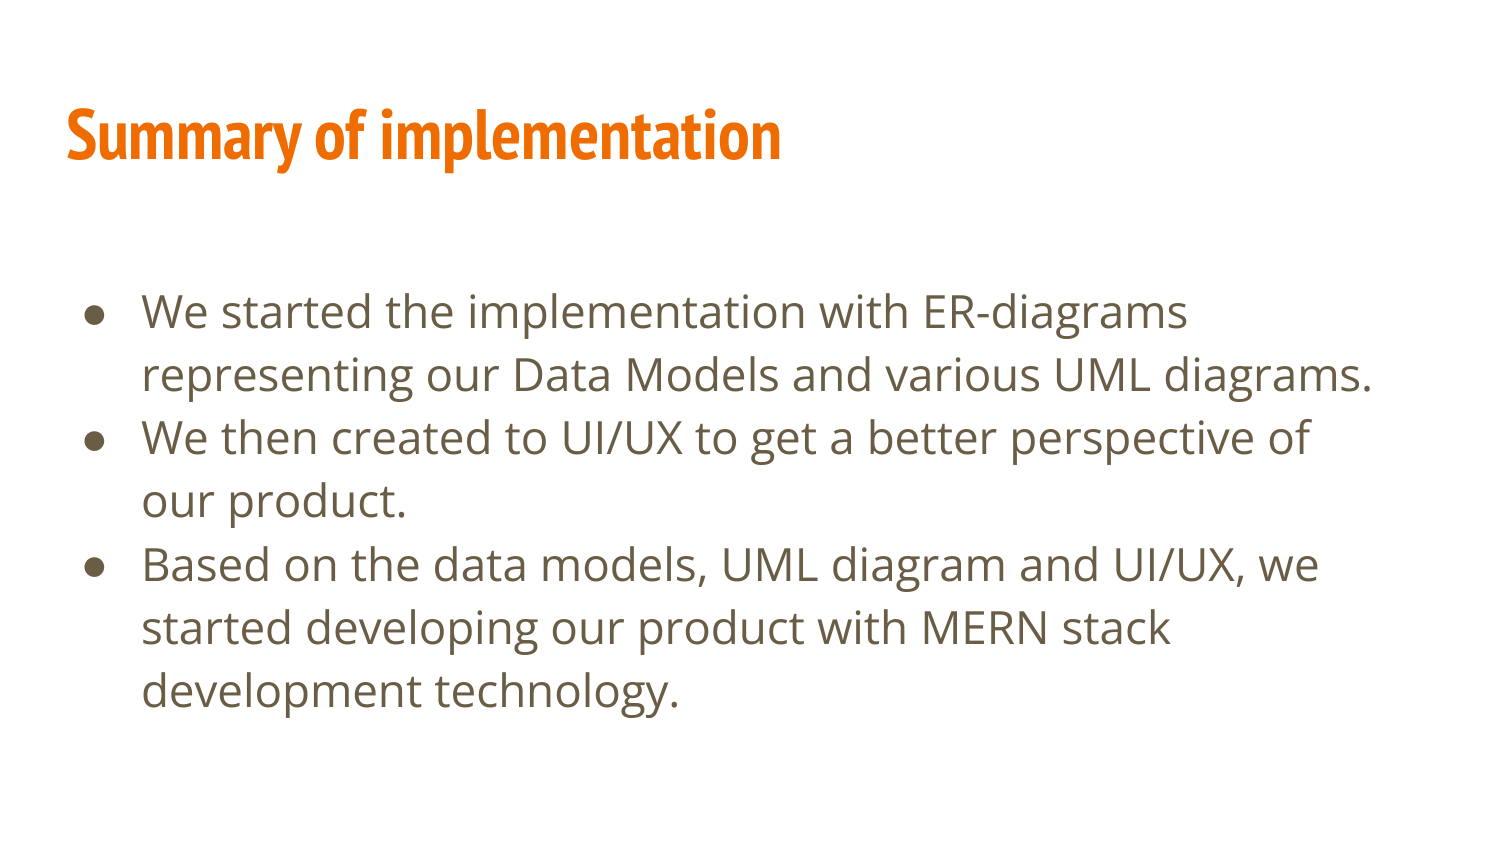

# Summary of implementation
We started the implementation with ER-diagrams representing our Data Models and various UML diagrams.
We then created to UI/UX to get a better perspective of our product.
Based on the data models, UML diagram and UI/UX, we started developing our product with MERN stack development technology.